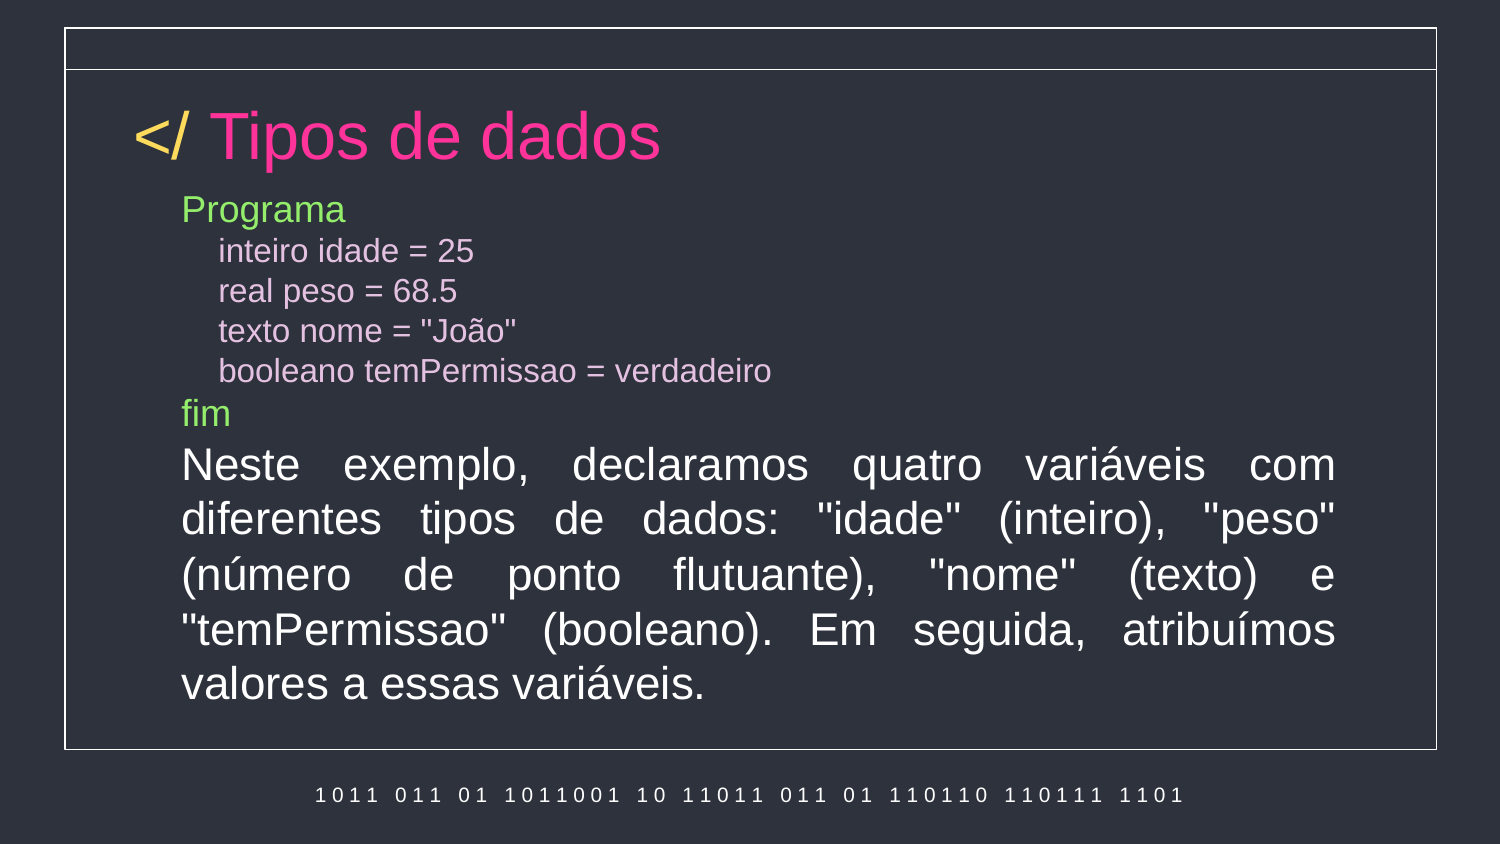

# </ Tipos de dados
Programa
    inteiro idade = 25
    real peso = 68.5
    texto nome = "João"
    booleano temPermissao = verdadeiro
fim
Neste exemplo, declaramos quatro variáveis com diferentes tipos de dados: "idade" (inteiro), "peso" (número de ponto flutuante), "nome" (texto) e "temPermissao" (booleano). Em seguida, atribuímos valores a essas variáveis.